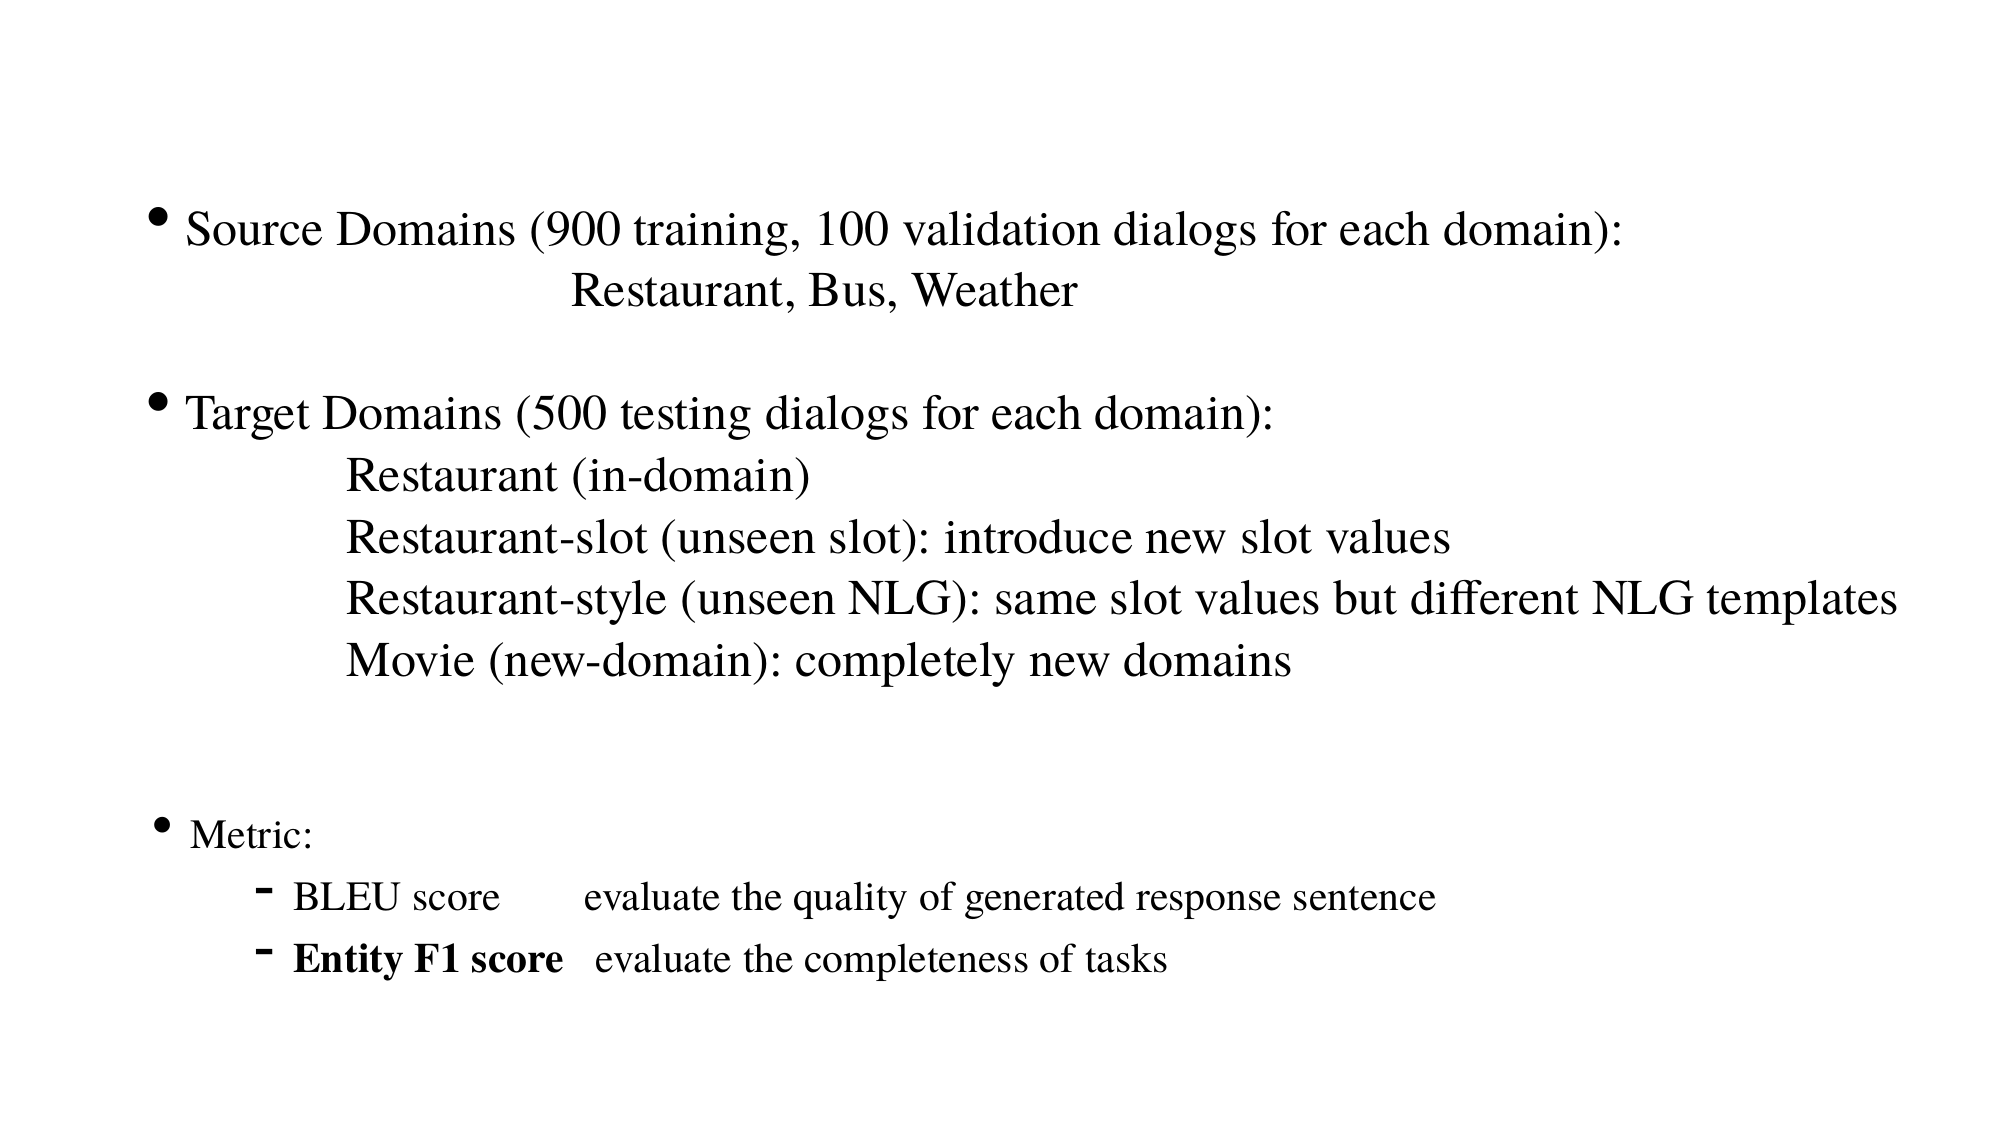

Source Domains (900 training, 100 validation dialogs for each domain):
                Restaurant, Bus, Weather

Target Domains (500 testing dialogs for each domain):
                Restaurant (in-domain)
                Restaurant-slot (unseen slot): introduce new slot values
                Restaurant-style (unseen NLG): same slot values but different NLG templates
                Movie (new-domain): completely new domains
Metric:
BLEU score        evaluate the quality of generated response sentence
Entity F1 score   evaluate the completeness of tasks